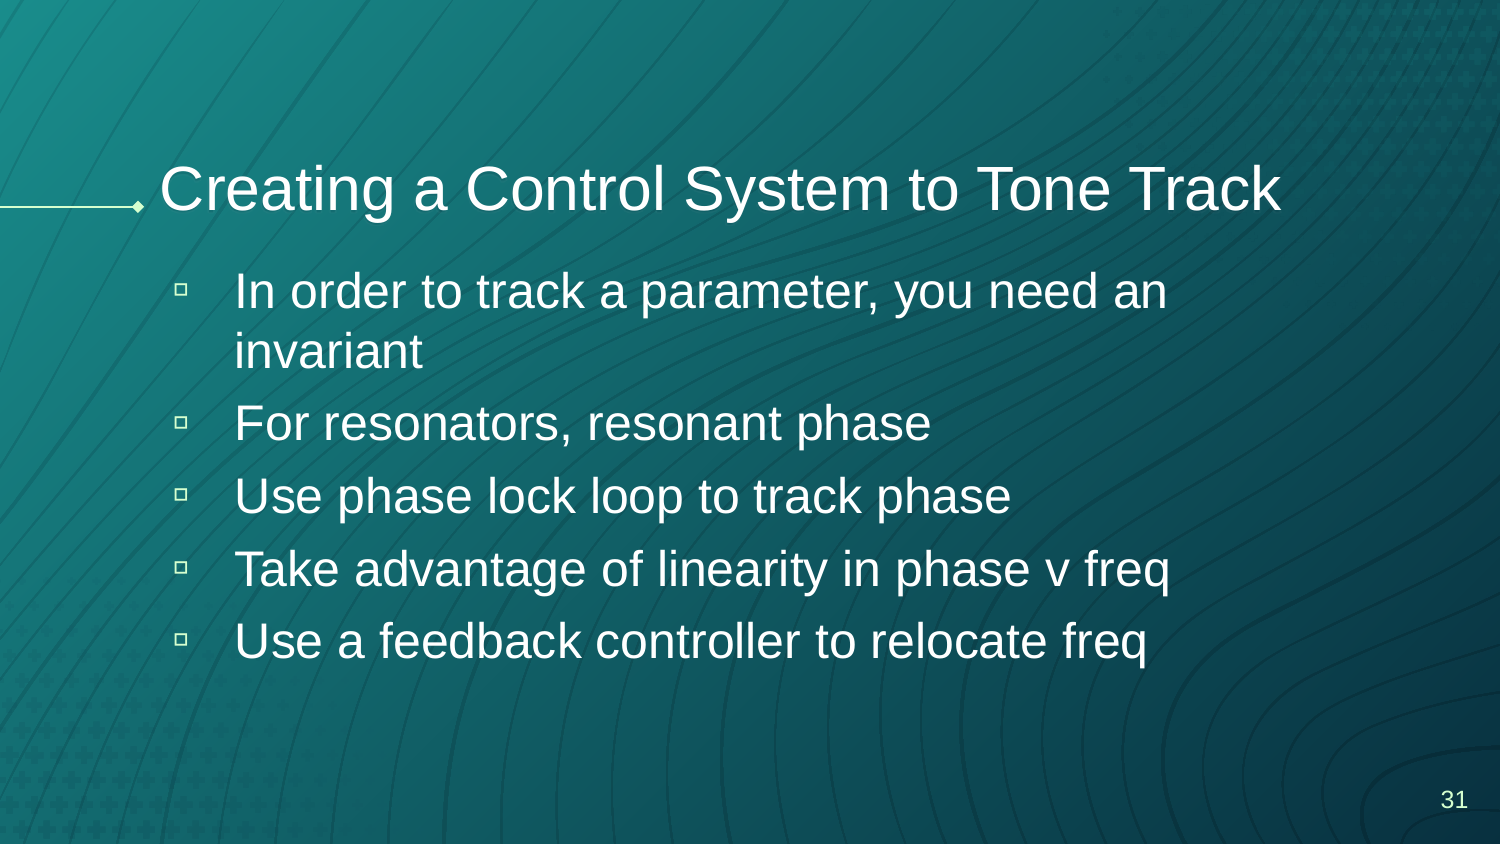

# Creating a Control System to Tone Track
In order to track a parameter, you need an invariant
For resonators, resonant phase
Use phase lock loop to track phase
Take advantage of linearity in phase v freq
Use a feedback controller to relocate freq

31